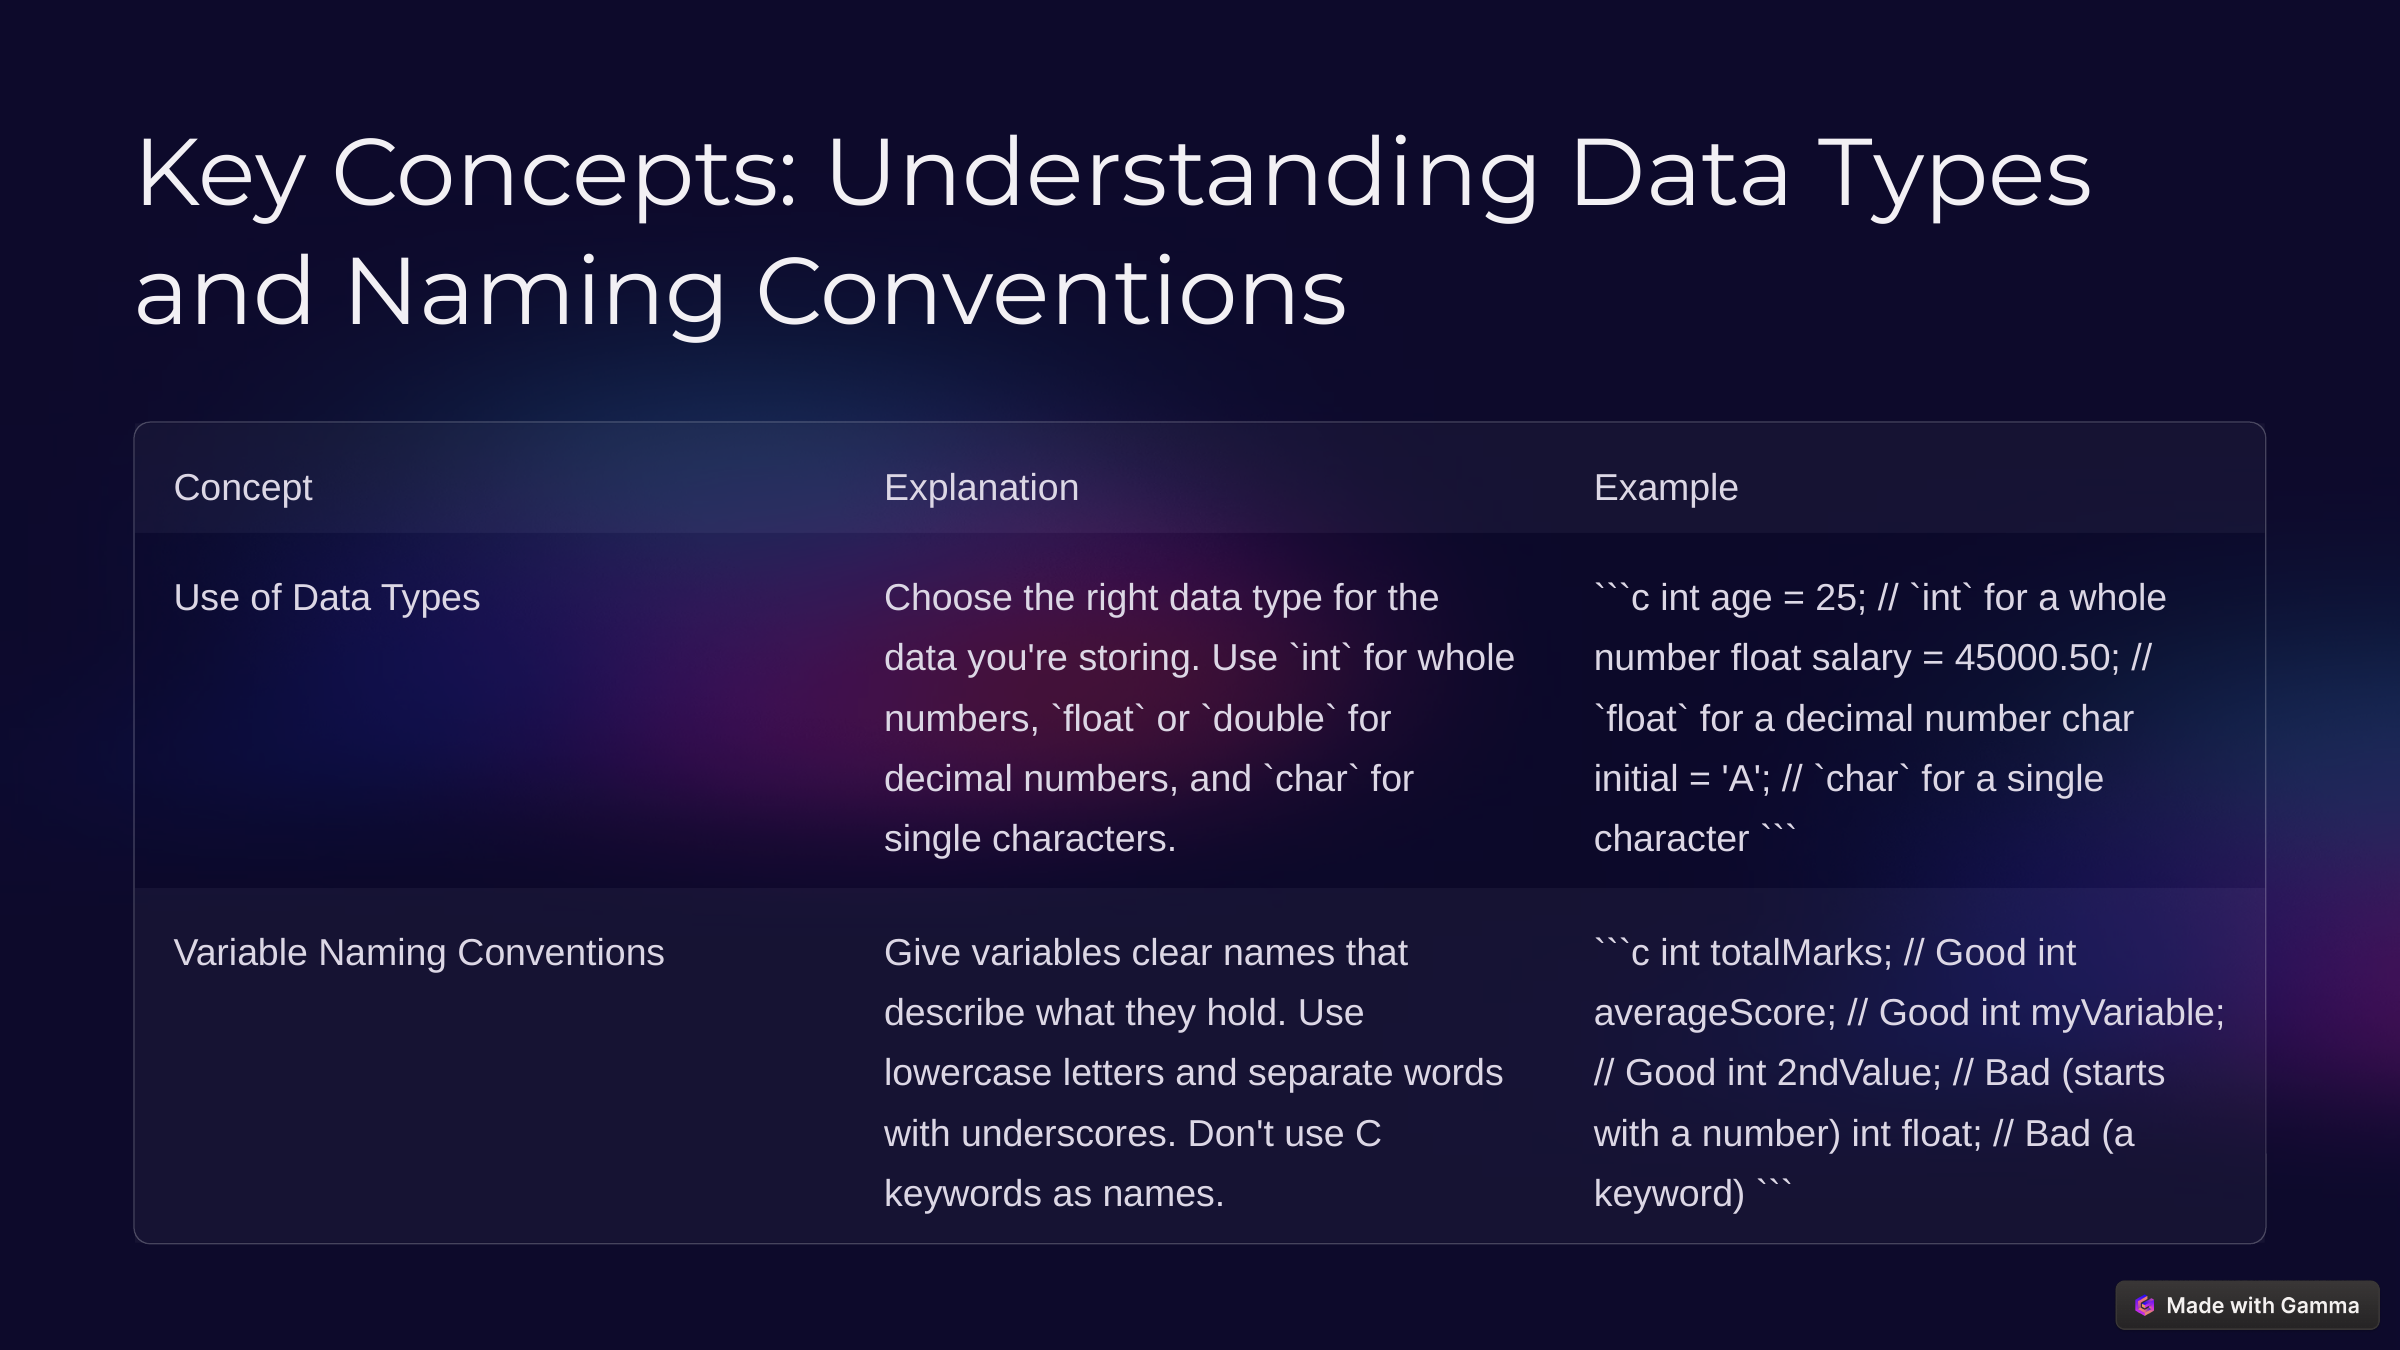

Key Concepts: Understanding Data Types and Naming Conventions

Concept
Explanation
Example

Use of Data Types
Choose the right data type for the data you're storing. Use `int` for whole numbers, `float` or `double` for decimal numbers, and `char` for single characters.
```c int age = 25; // `int` for a whole number float salary = 45000.50; // `float` for a decimal number char initial = 'A'; // `char` for a single character ```

Variable Naming Conventions
Give variables clear names that describe what they hold. Use lowercase letters and separate words with underscores. Don't use C keywords as names.
```c int totalMarks; // Good int averageScore; // Good int myVariable; // Good int 2ndValue; // Bad (starts with a number) int float; // Bad (a keyword) ```